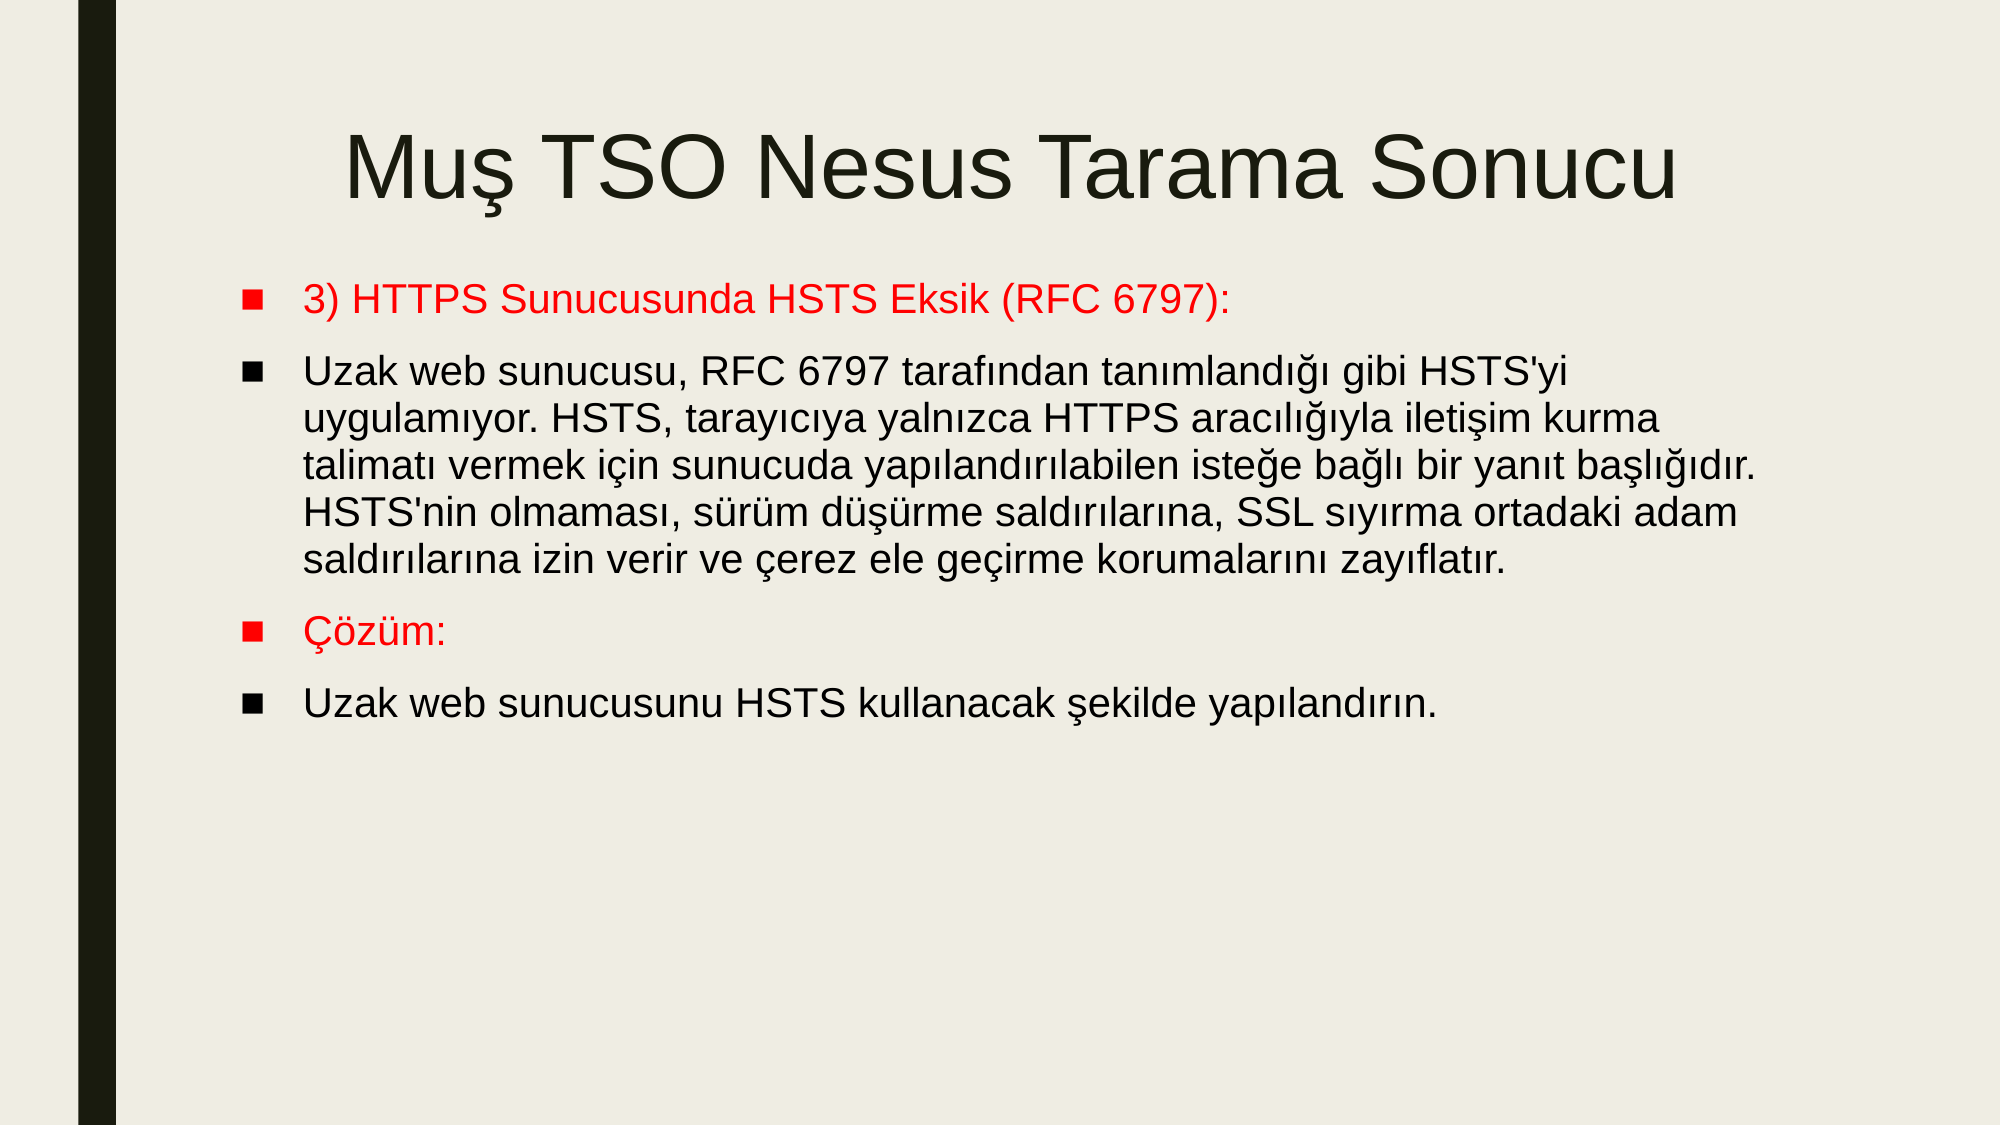

# Muş TSO Nesus Tarama Sonucu
3) HTTPS Sunucusunda HSTS Eksik (RFC 6797):
Uzak web sunucusu, RFC 6797 tarafından tanımlandığı gibi HSTS'yi uygulamıyor. HSTS, tarayıcıya yalnızca HTTPS aracılığıyla iletişim kurma talimatı vermek için sunucuda yapılandırılabilen isteğe bağlı bir yanıt başlığıdır. HSTS'nin olmaması, sürüm düşürme saldırılarına, SSL sıyırma ortadaki adam saldırılarına izin verir ve çerez ele geçirme korumalarını zayıflatır.
Çözüm:
Uzak web sunucusunu HSTS kullanacak şekilde yapılandırın.